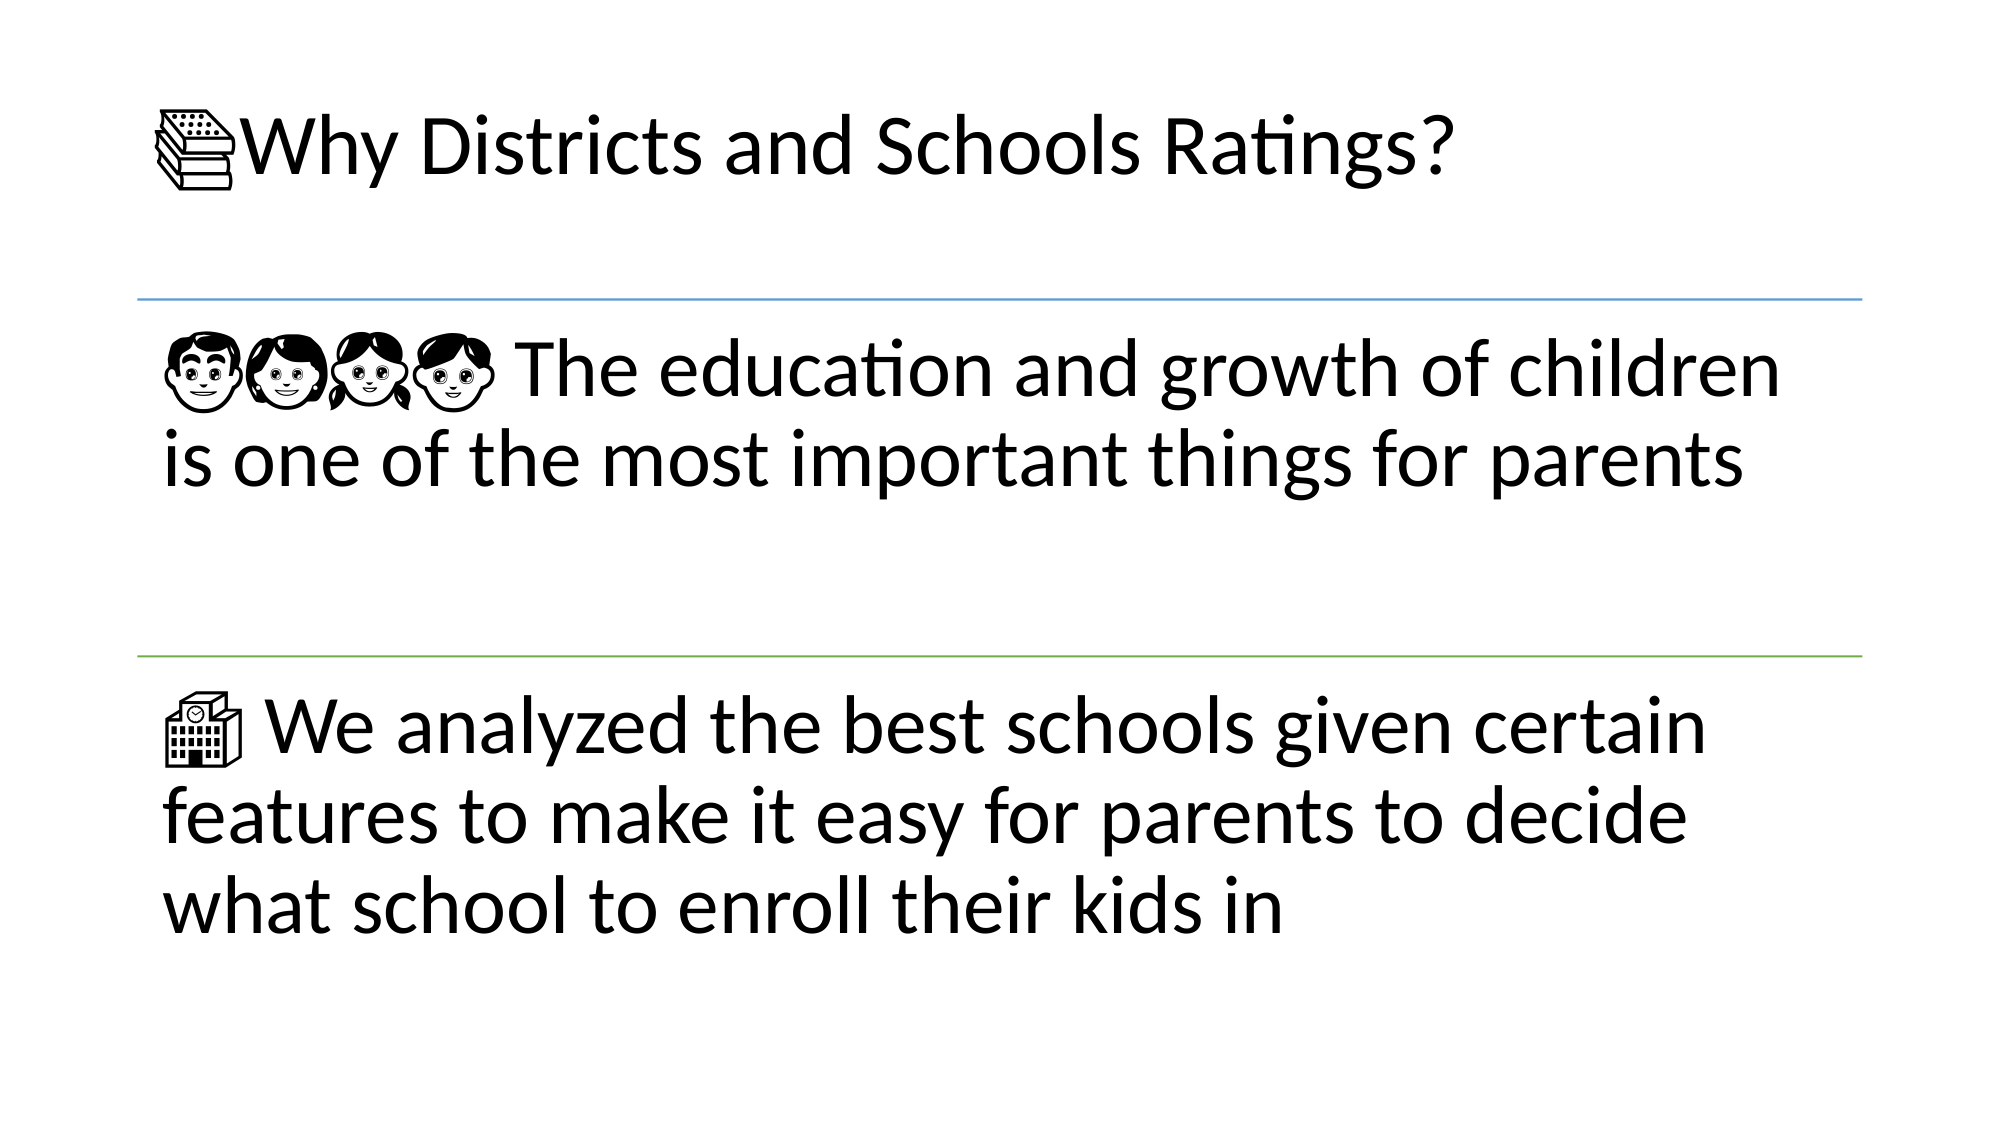

# 📚Why Districts and Schools Ratings?
👨‍👩‍👧‍👦 The education and growth of children is one of the most important things for parents
🏫 We analyzed the best schools given certain features to make it easy for parents to decide what school to enroll their kids in